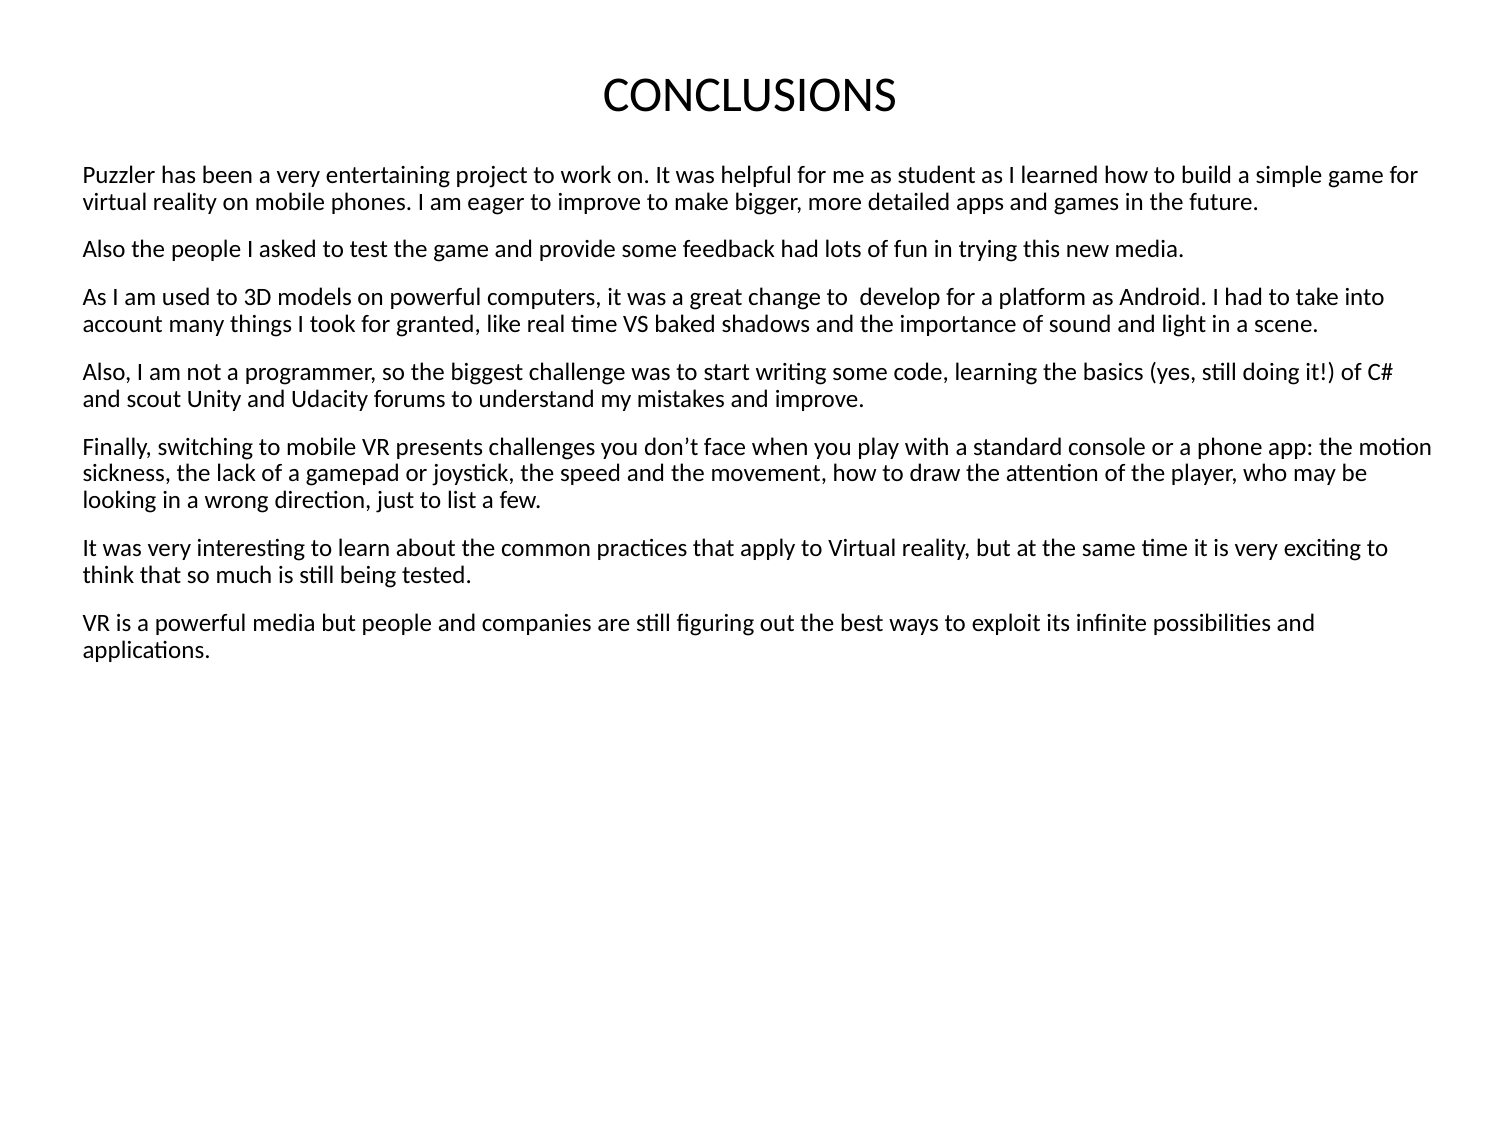

# CONCLUSIONS
Puzzler has been a very entertaining project to work on. It was helpful for me as student as I learned how to build a simple game for virtual reality on mobile phones. I am eager to improve to make bigger, more detailed apps and games in the future.
Also the people I asked to test the game and provide some feedback had lots of fun in trying this new media.
As I am used to 3D models on powerful computers, it was a great change to  develop for a platform as Android. I had to take into account many things I took for granted, like real time VS baked shadows and the importance of sound and light in a scene.
Also, I am not a programmer, so the biggest challenge was to start writing some code, learning the basics (yes, still doing it!) of C# and scout Unity and Udacity forums to understand my mistakes and improve.
Finally, switching to mobile VR presents challenges you don’t face when you play with a standard console or a phone app: the motion sickness, the lack of a gamepad or joystick, the speed and the movement, how to draw the attention of the player, who may be looking in a wrong direction, just to list a few.
It was very interesting to learn about the common practices that apply to Virtual reality, but at the same time it is very exciting to think that so much is still being tested.
VR is a powerful media but people and companies are still figuring out the best ways to exploit its infinite possibilities and applications.